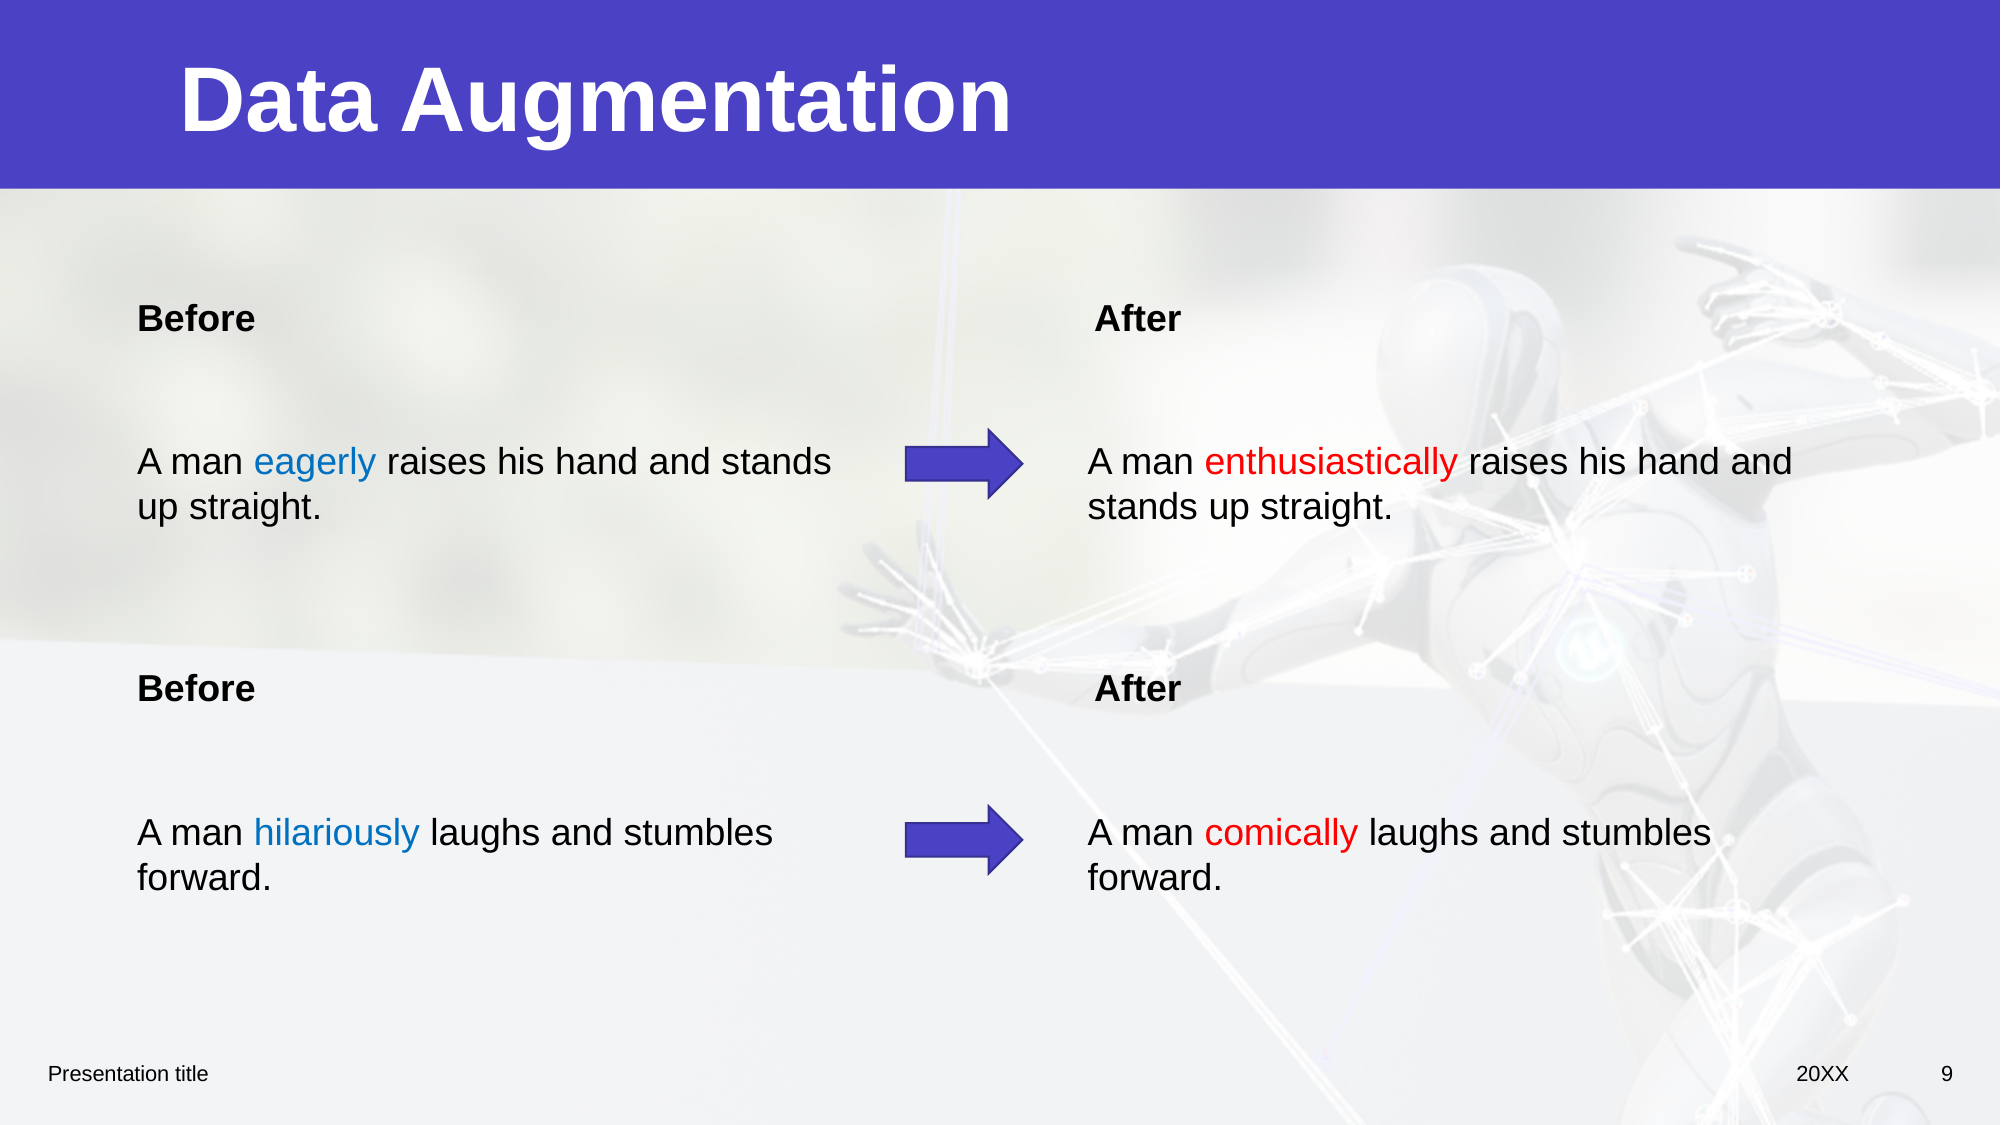

# Data Augmentation
Before
After

A man enthusiastically raises his hand and stands up straight.
A man eagerly raises his hand and stands up straight.
Before
After
A man comically laughs and stumbles forward.
A man hilariously laughs and stumbles forward.

20XX
Presentation title
9